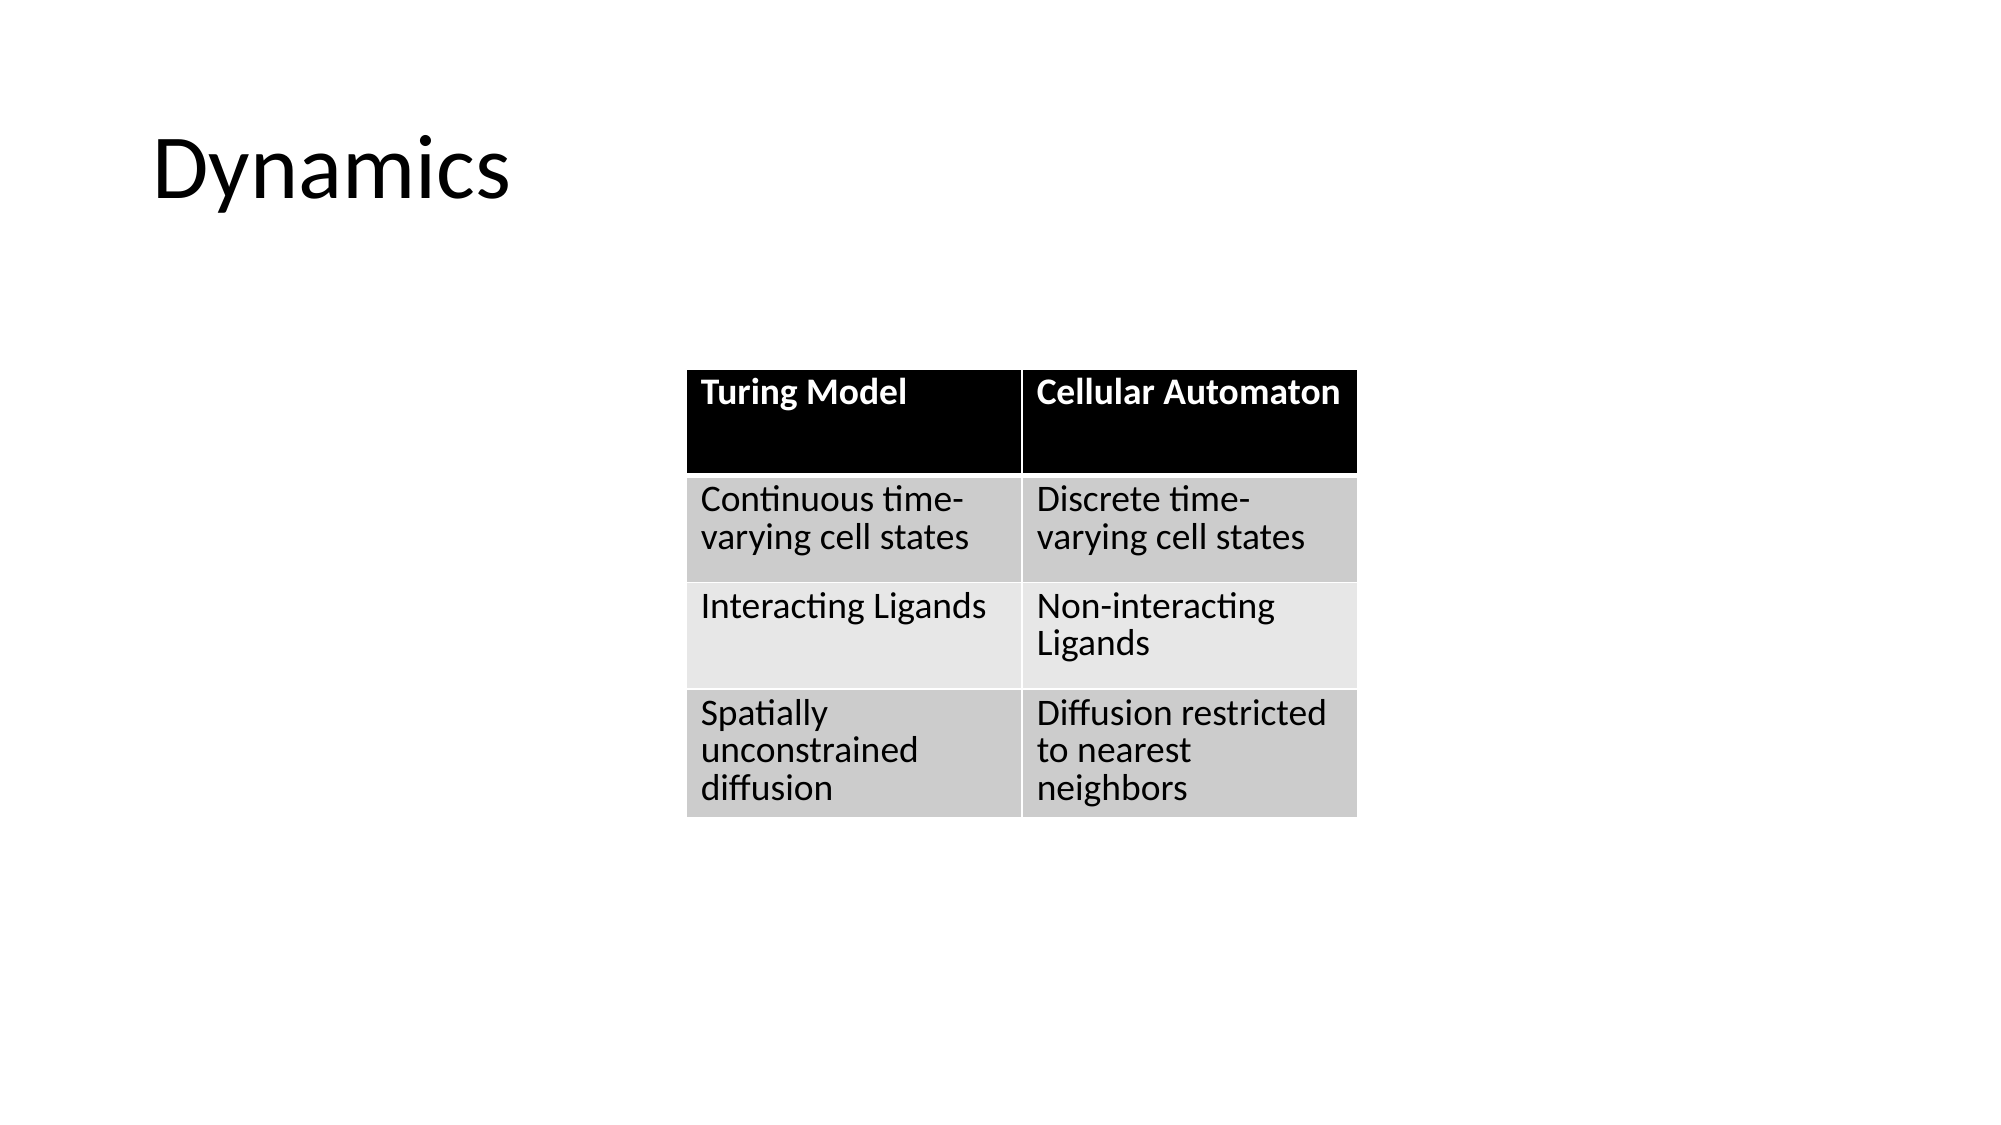

# Dynamics
| Turing Model | Cellular Automaton |
| --- | --- |
| Continuous time-varying cell states | Discrete time-varying cell states |
| Interacting Ligands | Non-interacting Ligands |
| Spatially unconstrained diffusion | Diffusion restricted to nearest neighbors |